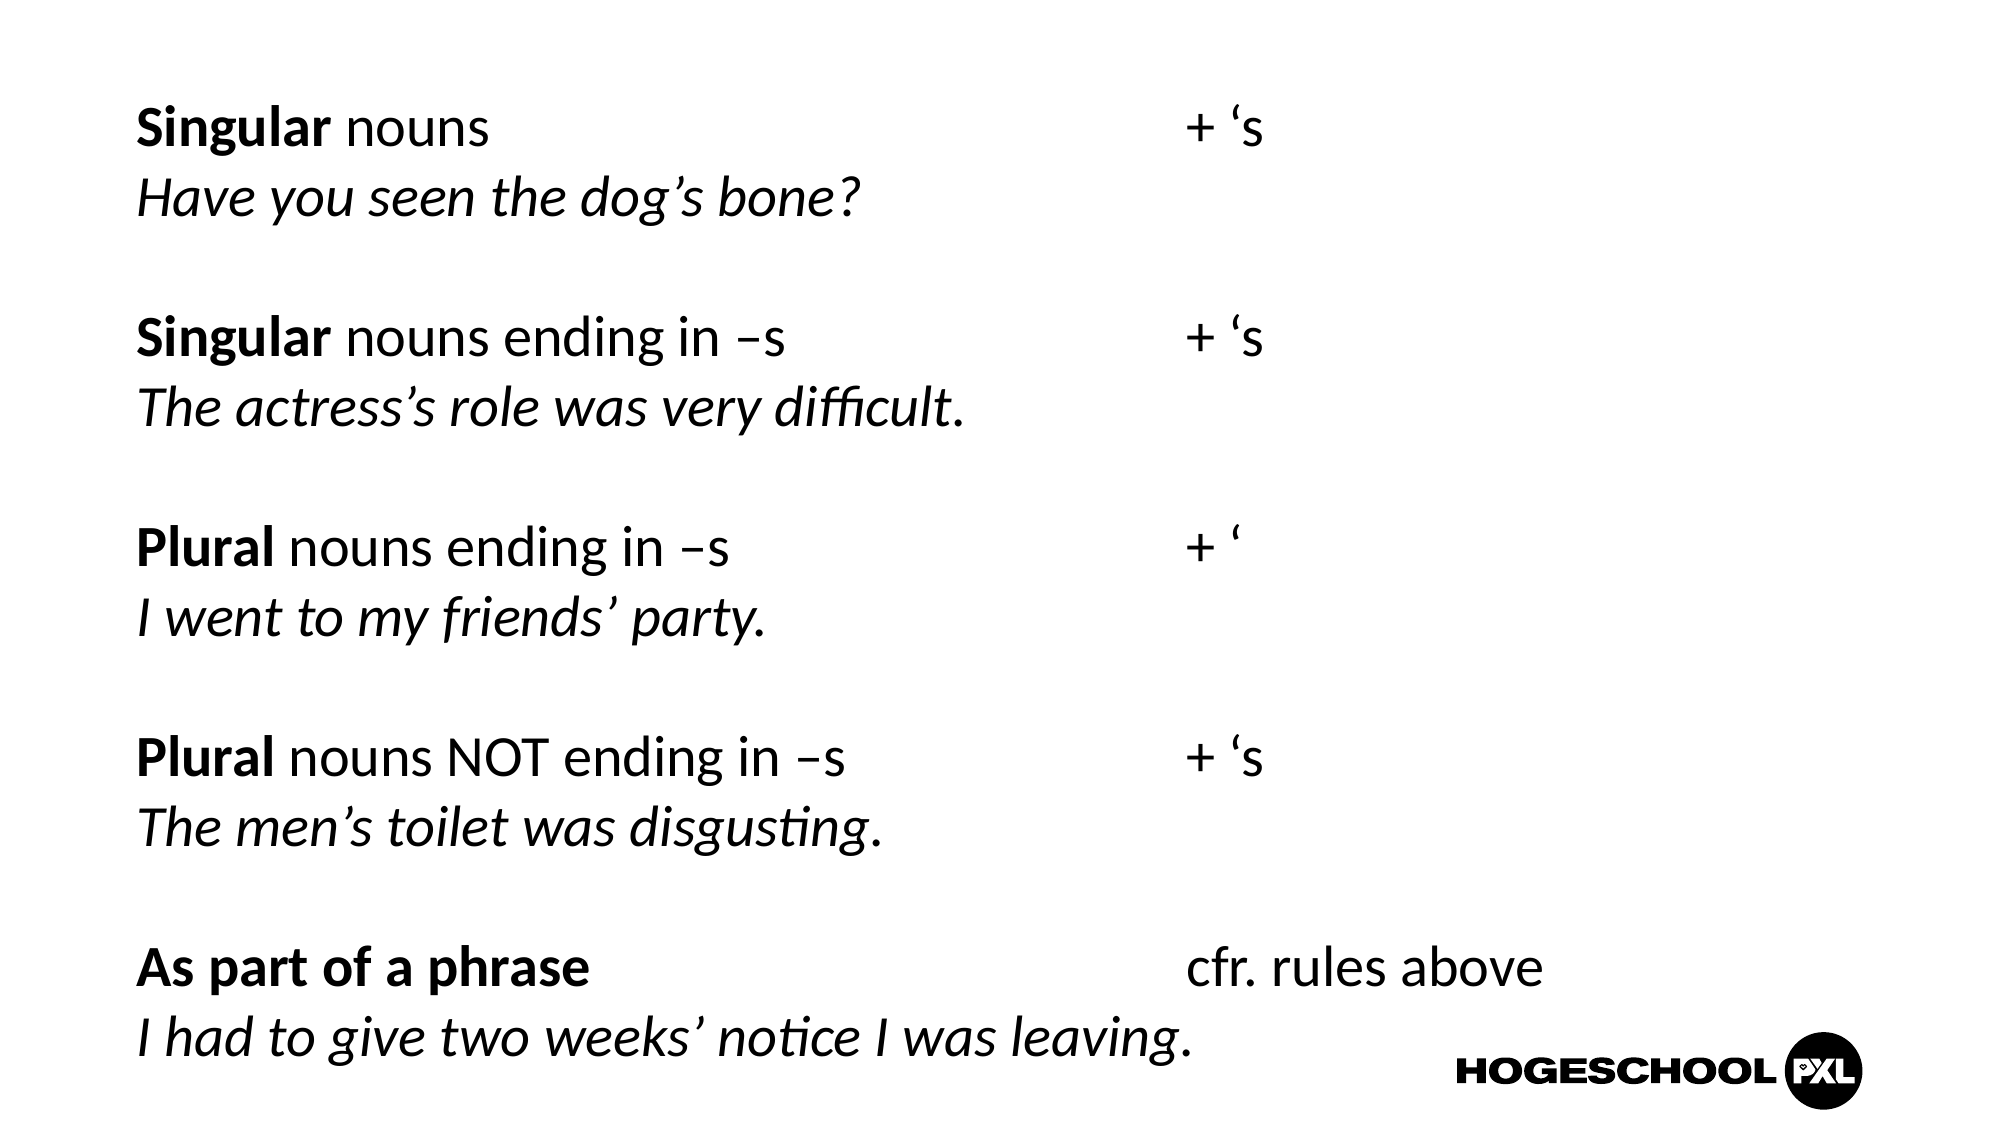

Singular nouns					+ ‘s
Have you seen the dog’s bone?

Singular nouns ending in –s			+ ‘s
The actress’s role was very difficult.

Plural nouns ending in –s				+ ‘
I went to my friends’ party.

Plural nouns NOT ending in –s			+ ‘s
The men’s toilet was disgusting.

As part of a phrase		   		cfr. rules above
I had to give two weeks’ notice I was leaving.